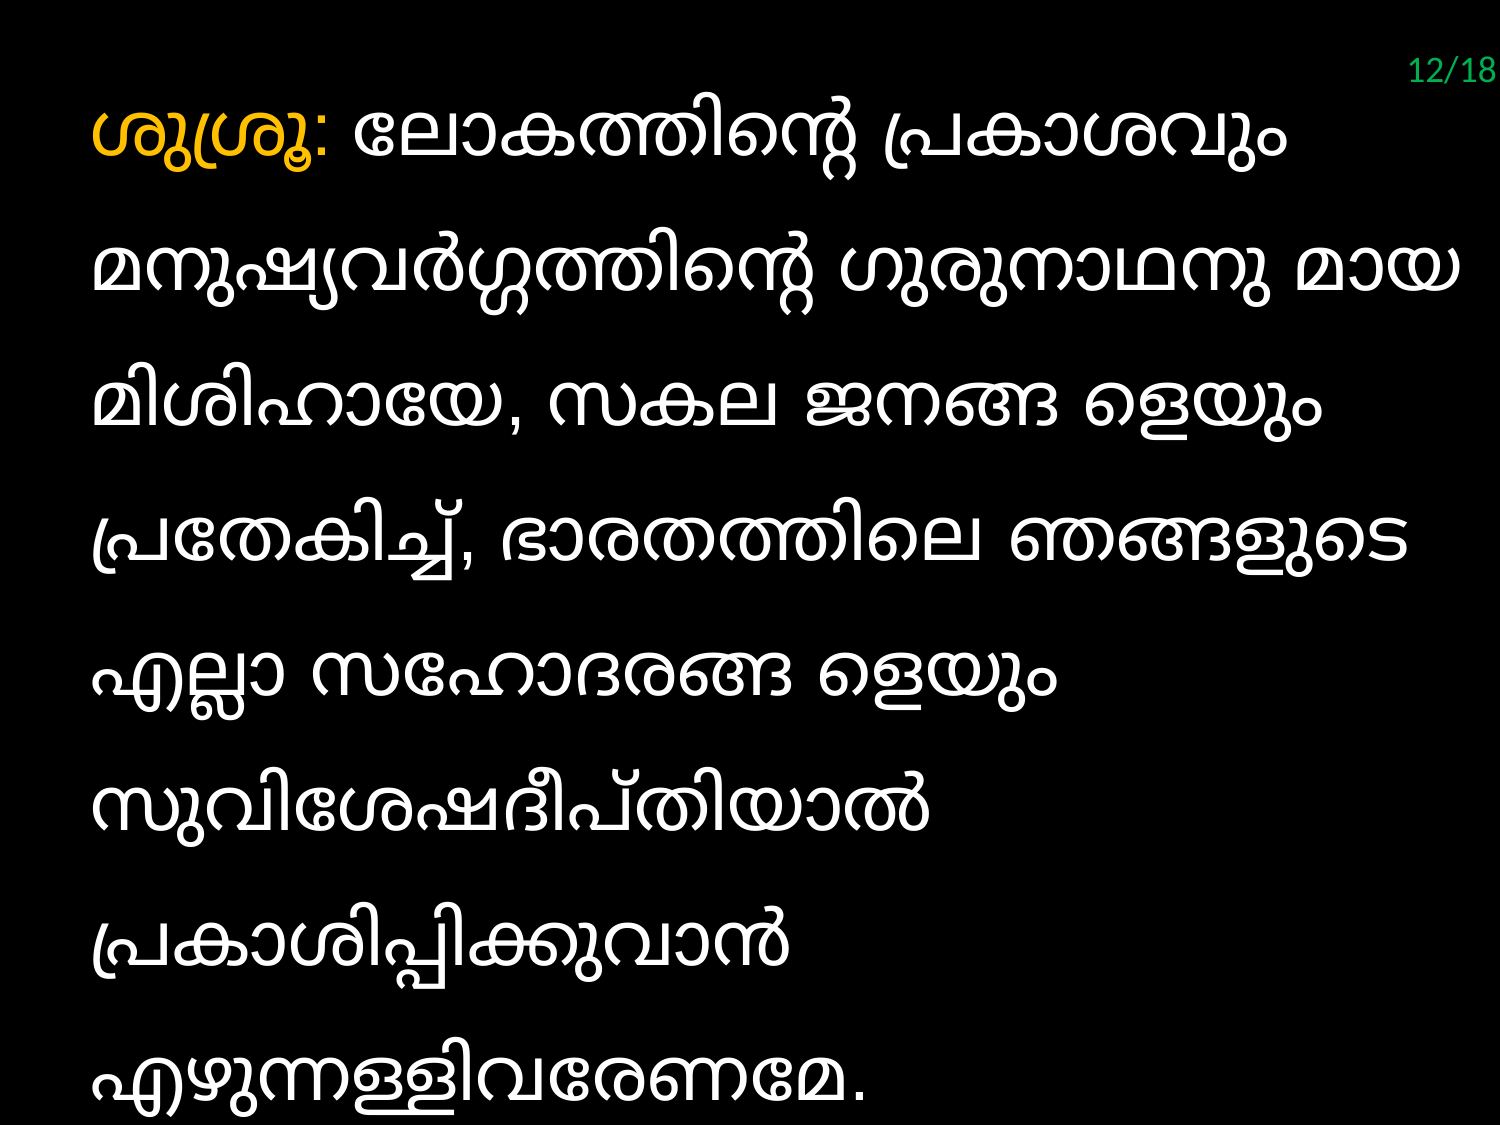

12/18
ശുശ്രൂ: ലോകത്തിന്‍റെ പ്രകാശവും മനുഷ്യവര്‍ഗ്ഗത്തിന്‍റെ ഗുരുനാഥനു മായ മിശിഹായേ, സകല ജനങ്ങ ളെയും പ്രതേകിച്ച്, ഭാരതത്തിലെ ഞങ്ങളുടെ എല്ലാ സഹോദരങ്ങ ളെയും സുവിശേഷദീപ്തിയാല്‍ പ്രകാശിപ്പിക്കുവാന്‍ എഴുന്നള്ളിവരേണമേ.